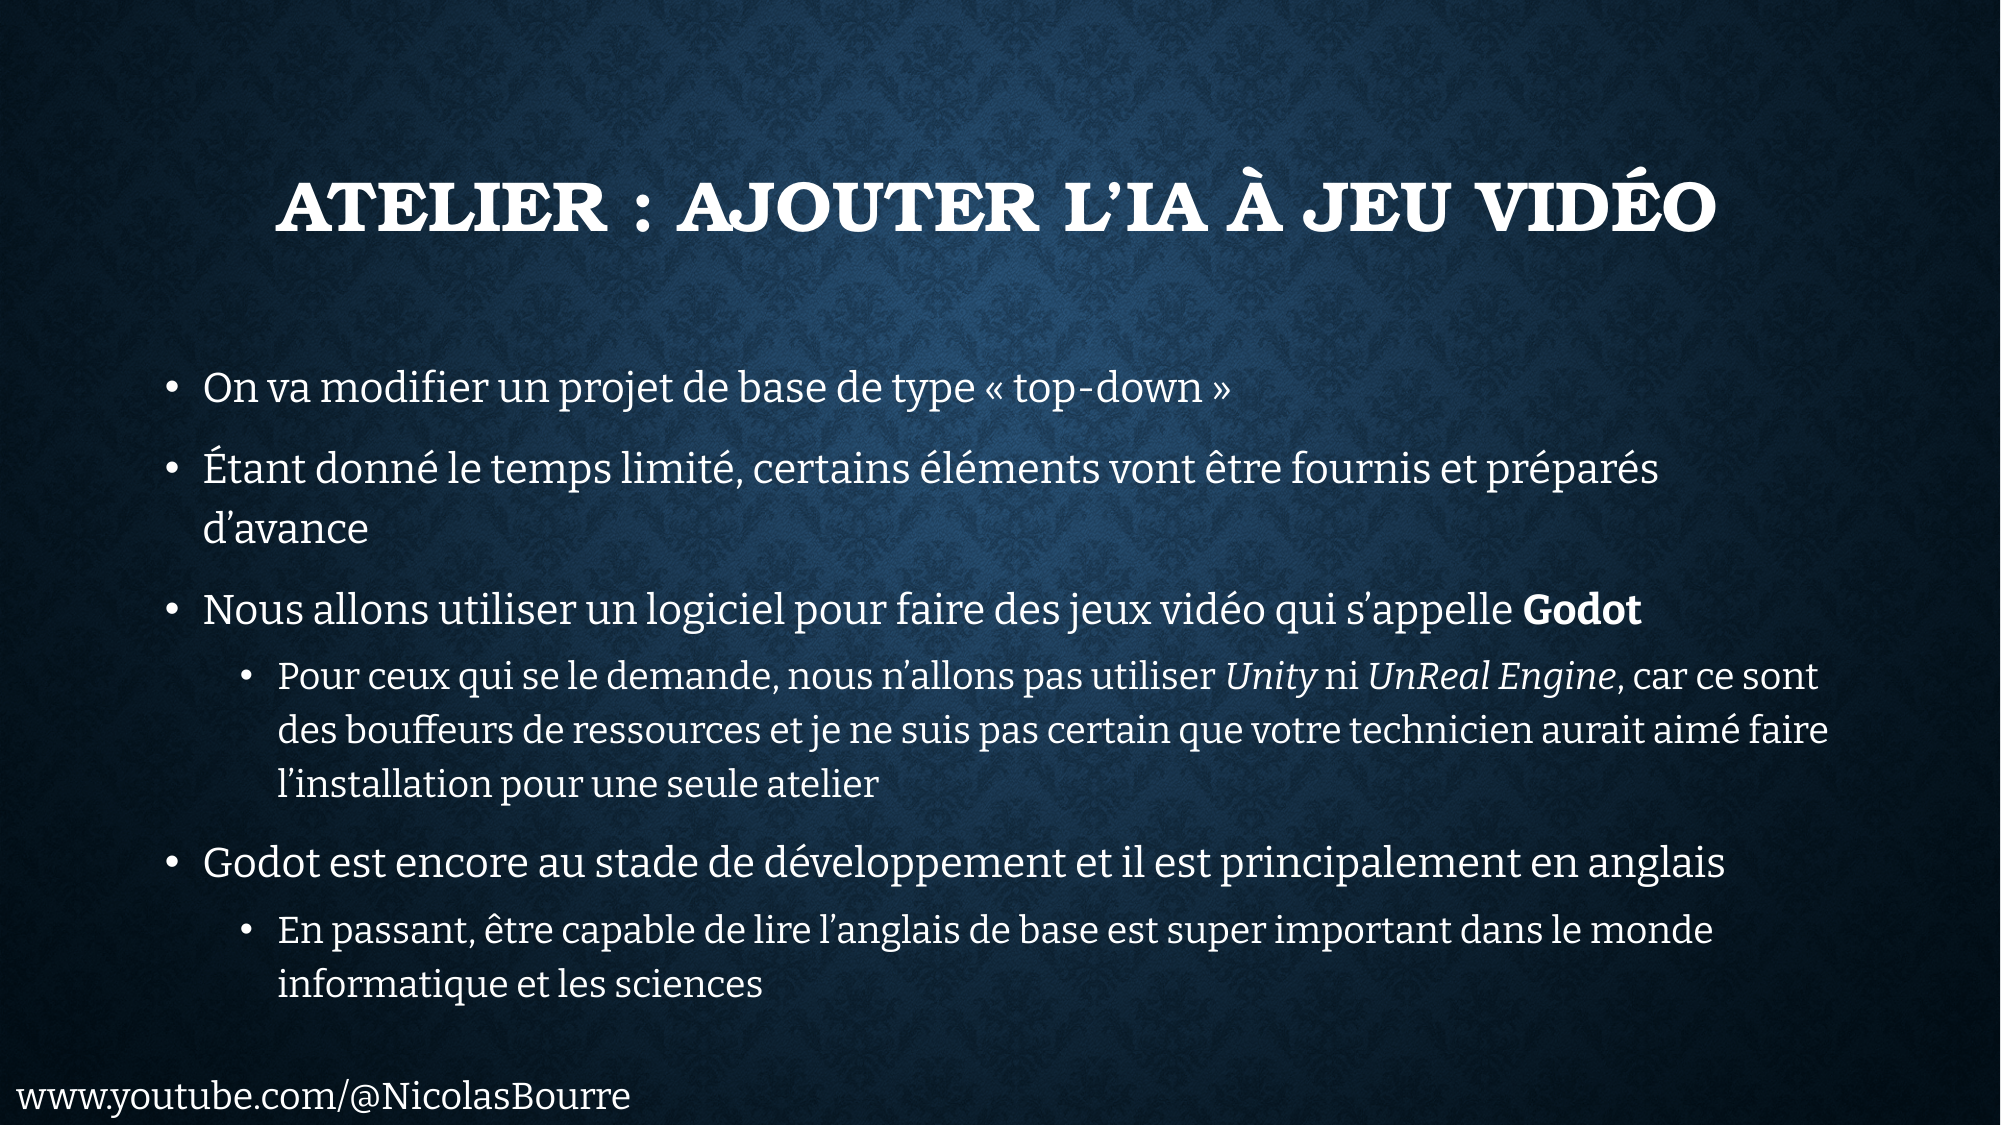

# Atelier : Ajouter l’IA à jeu vidéo
On va modifier un projet de base de type « top-down »
Étant donné le temps limité, certains éléments vont être fournis et préparés d’avance
Nous allons utiliser un logiciel pour faire des jeux vidéo qui s’appelle Godot
Pour ceux qui se le demande, nous n’allons pas utiliser Unity ni UnReal Engine, car ce sont des bouffeurs de ressources et je ne suis pas certain que votre technicien aurait aimé faire l’installation pour une seule atelier
Godot est encore au stade de développement et il est principalement en anglais
En passant, être capable de lire l’anglais de base est super important dans le monde informatique et les sciences